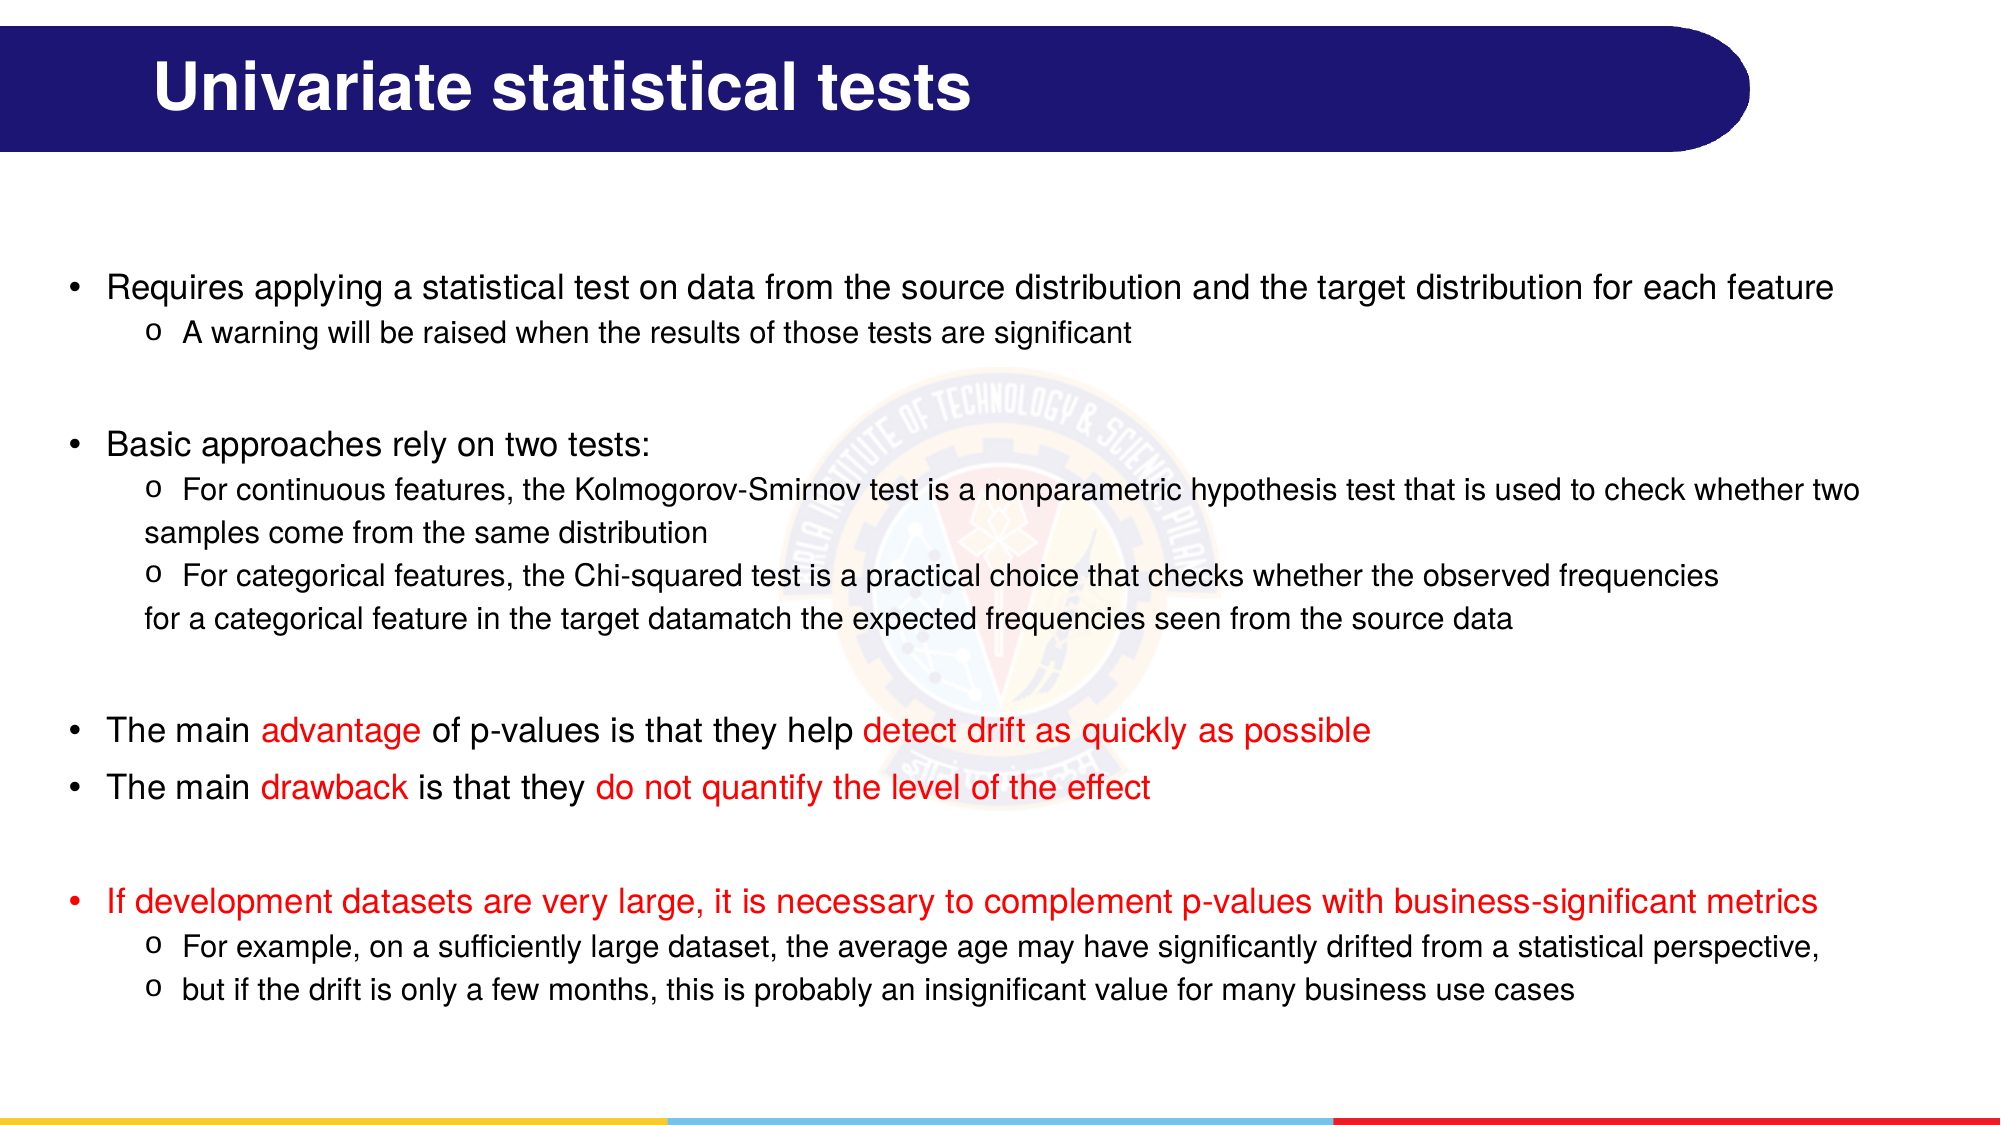

# Univariate statistical tests

Requires applying a statistical test on data from the source distribution and the target distribution for each feature
A warning will be raised when the results of those tests are significant

Basic approaches rely on two tests:
For continuous features, the Kolmogorov-Smirnov test is a nonparametric hypothesis test that is used to check whether two
samples come from the same distribution
For categorical features, the Chi-squared test is a practical choice that checks whether the observed frequencies
for a categorical feature in the target datamatch the expected frequencies seen from the source data

The main advantage of p-values is that they help detect drift as quickly as possible
The main drawback is that they do not quantify the level of the effect

If development datasets are very large, it is necessary to complement p-values with business-significant metrics
For example, on a sufficiently large dataset, the average age may have significantly drifted from a statistical perspective,
but if the drift is only a few months, this is probably an insignificant value for many business use cases